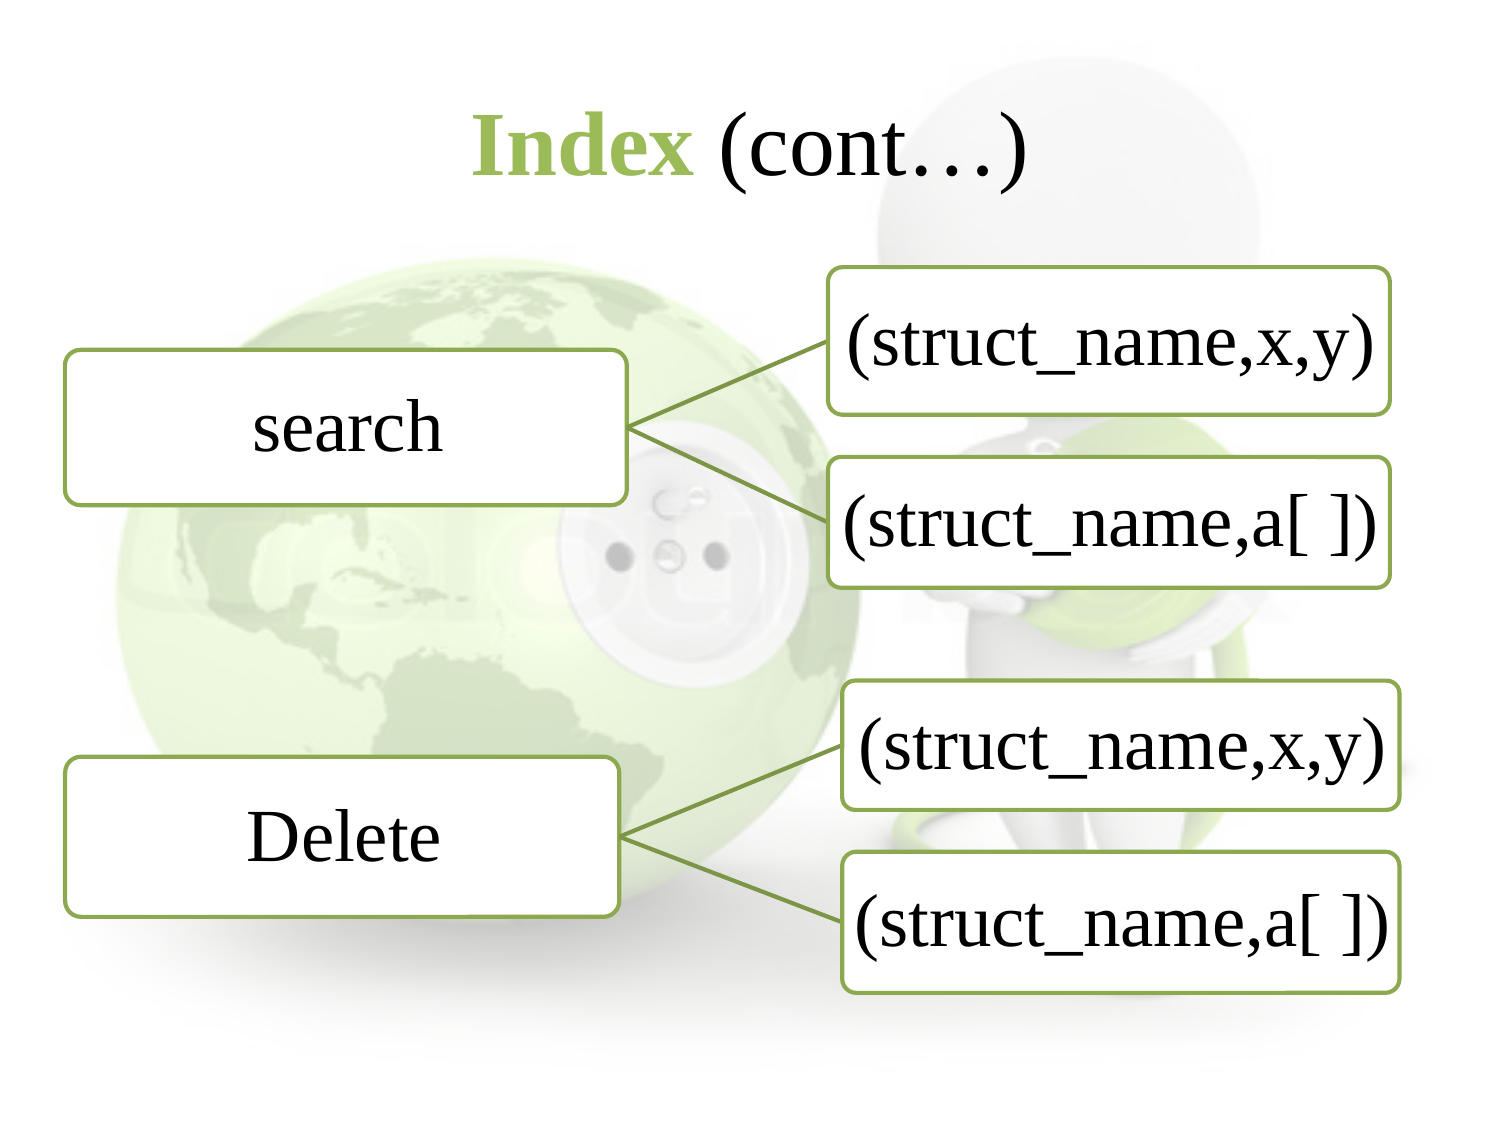

# Index (cont…)
search

(struct_name,x,y)

(struct_name,a[ ])
Delete

(struct_name,x,y)

(struct_name,a[ ])